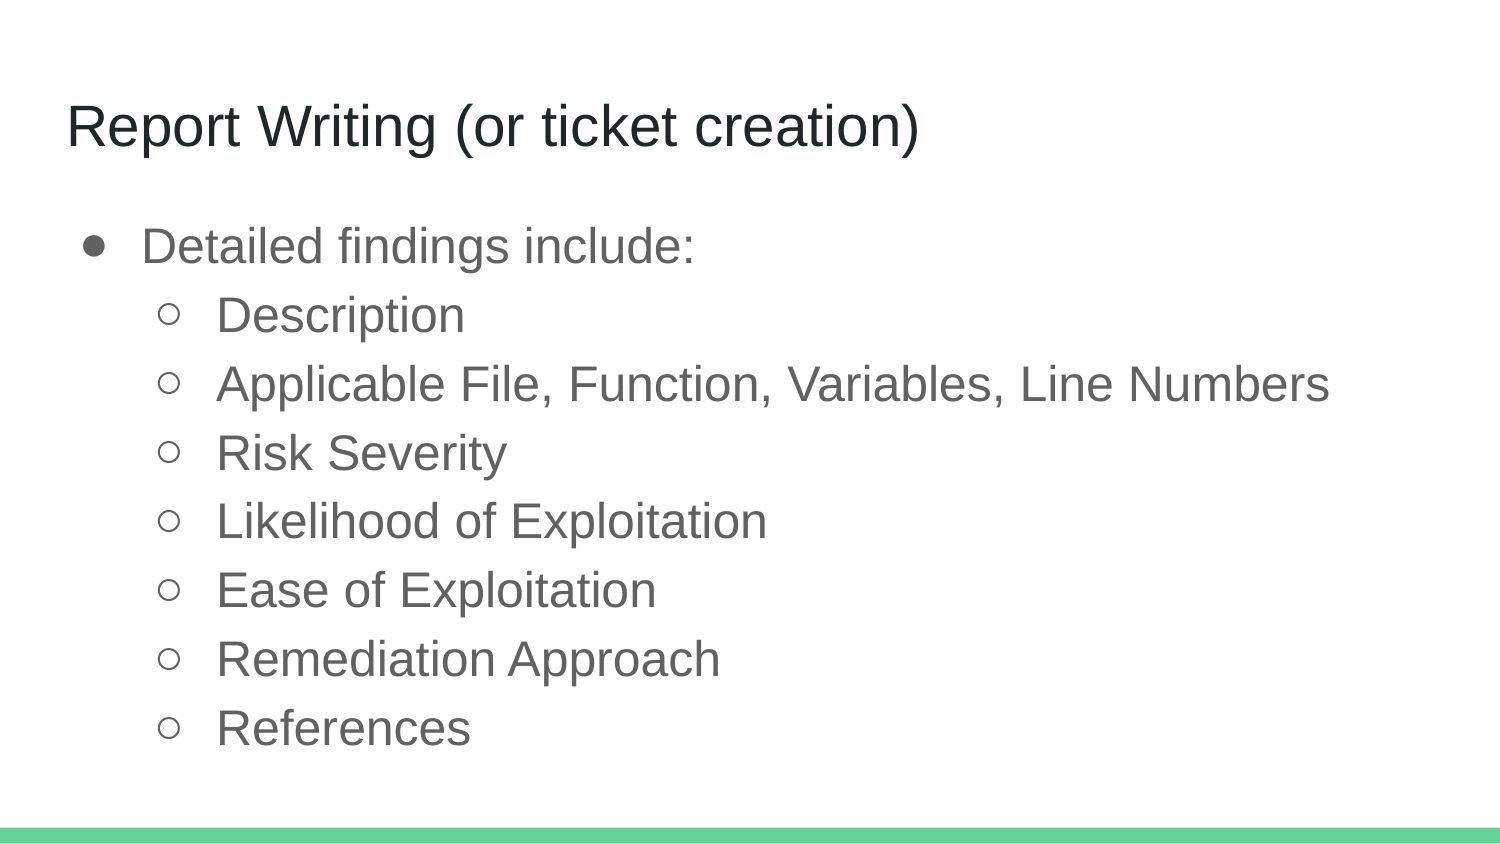

# Report Writing (or ticket creation)
Detailed findings include:
Description
Applicable File, Function, Variables, Line Numbers
Risk Severity
Likelihood of Exploitation
Ease of Exploitation
Remediation Approach
References